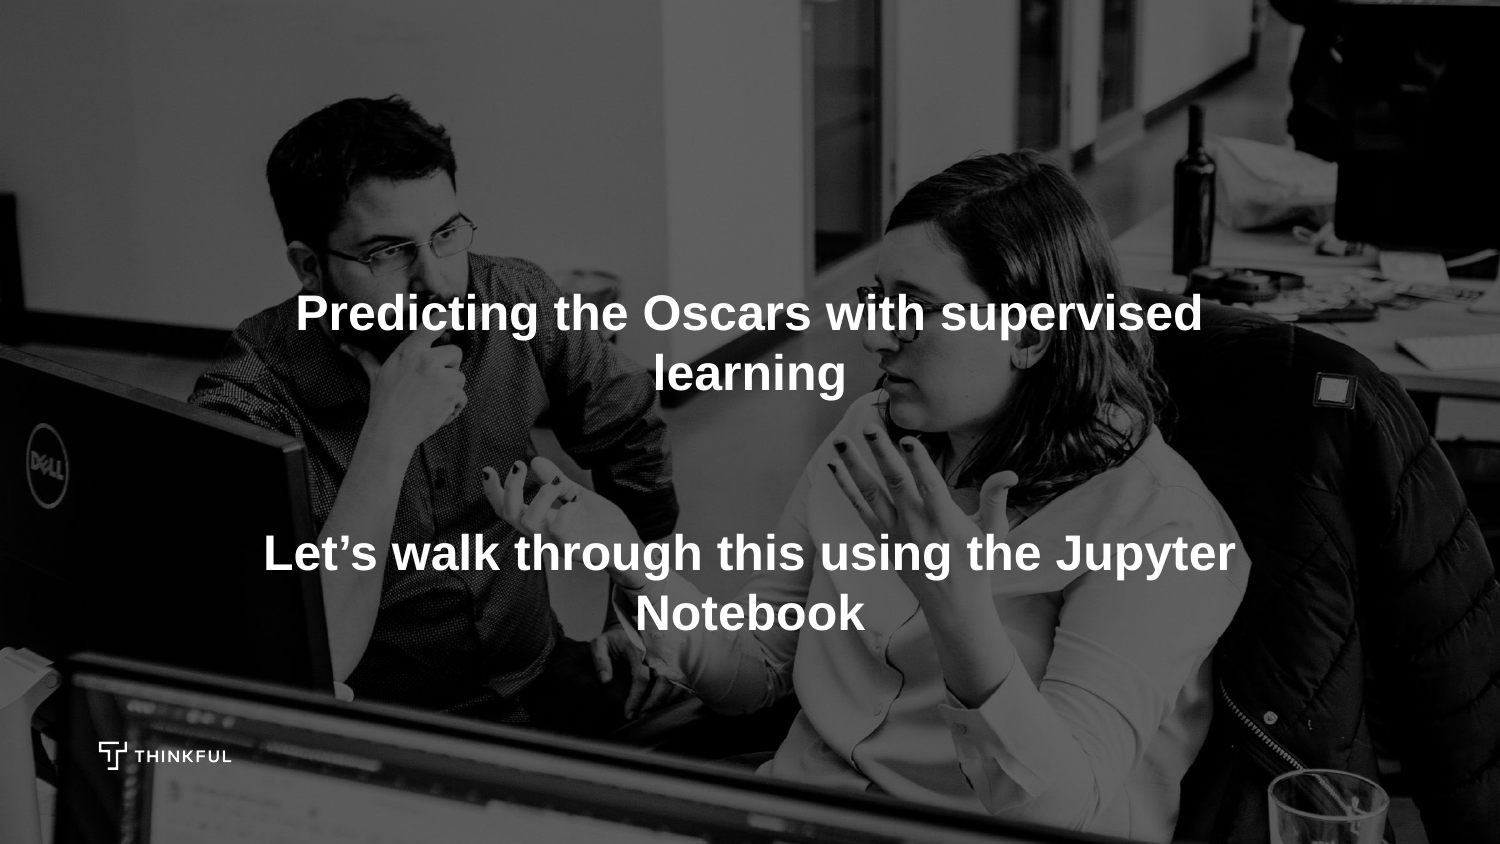

# Predicting the Oscars with supervised learning Let’s walk through this using the Jupyter Notebook